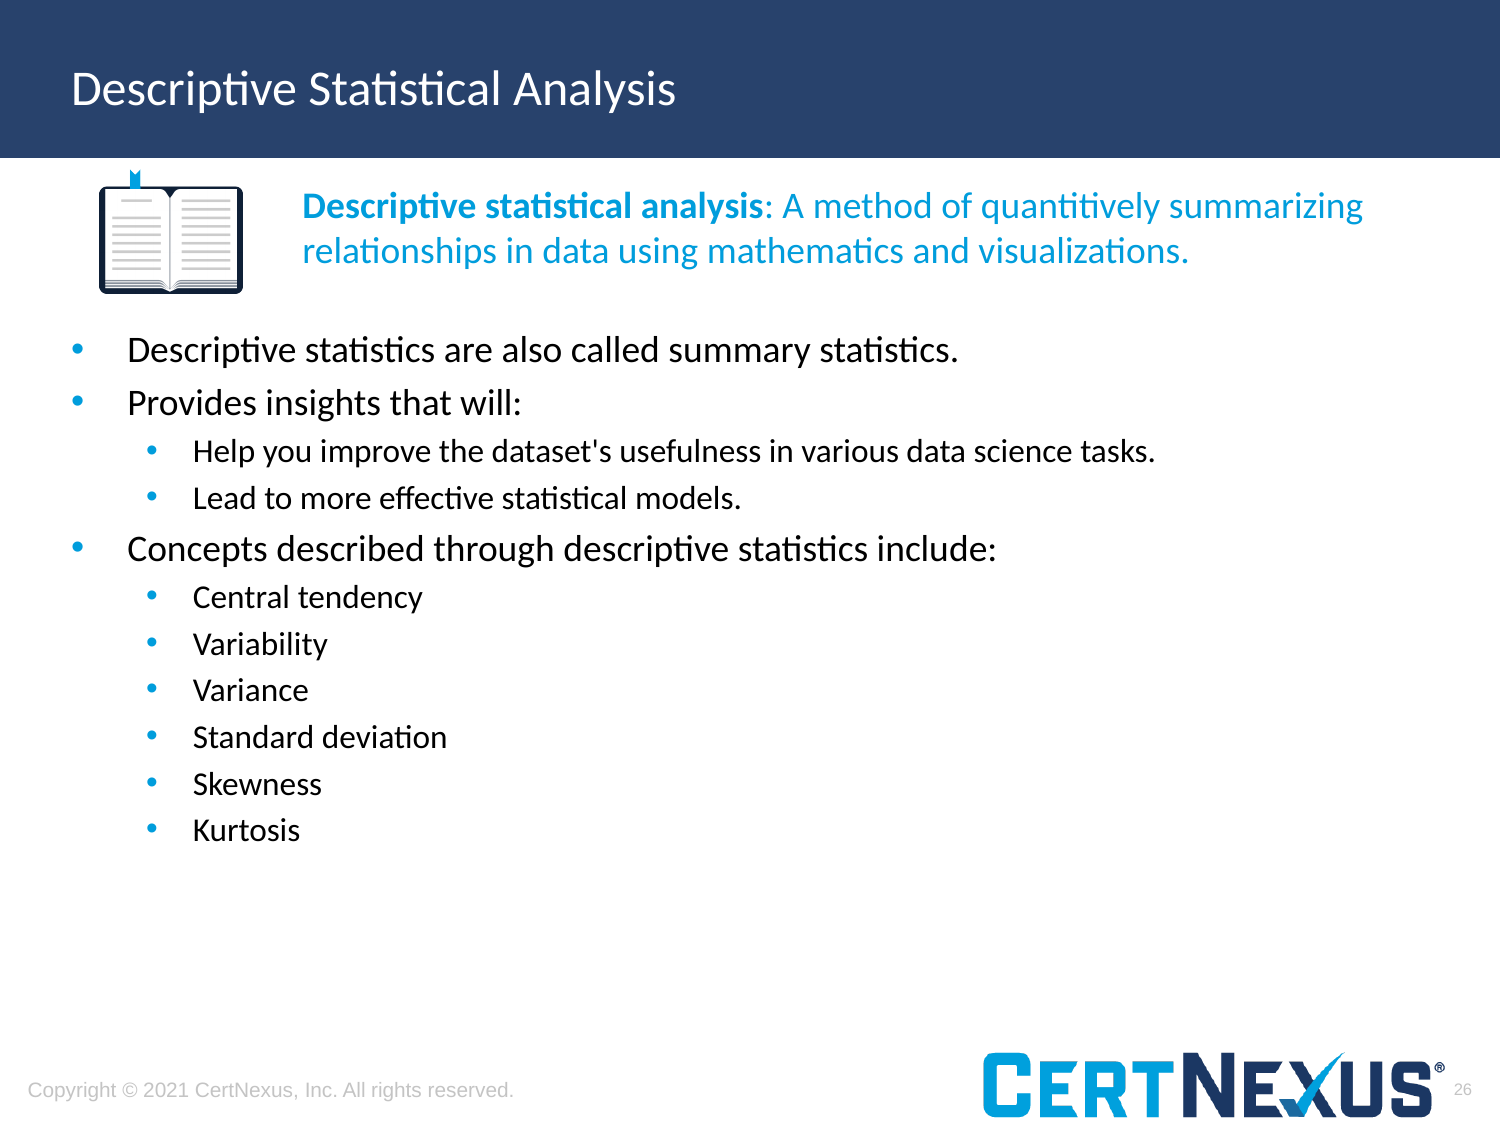

# Descriptive Statistical Analysis
Descriptive statistical analysis: A method of quantitively summarizing relationships in data using mathematics and visualizations.
Descriptive statistics are also called summary statistics.
Provides insights that will:
Help you improve the dataset's usefulness in various data science tasks.
Lead to more effective statistical models.
Concepts described through descriptive statistics include:
Central tendency
Variability
Variance
Standard deviation
Skewness
Kurtosis
26